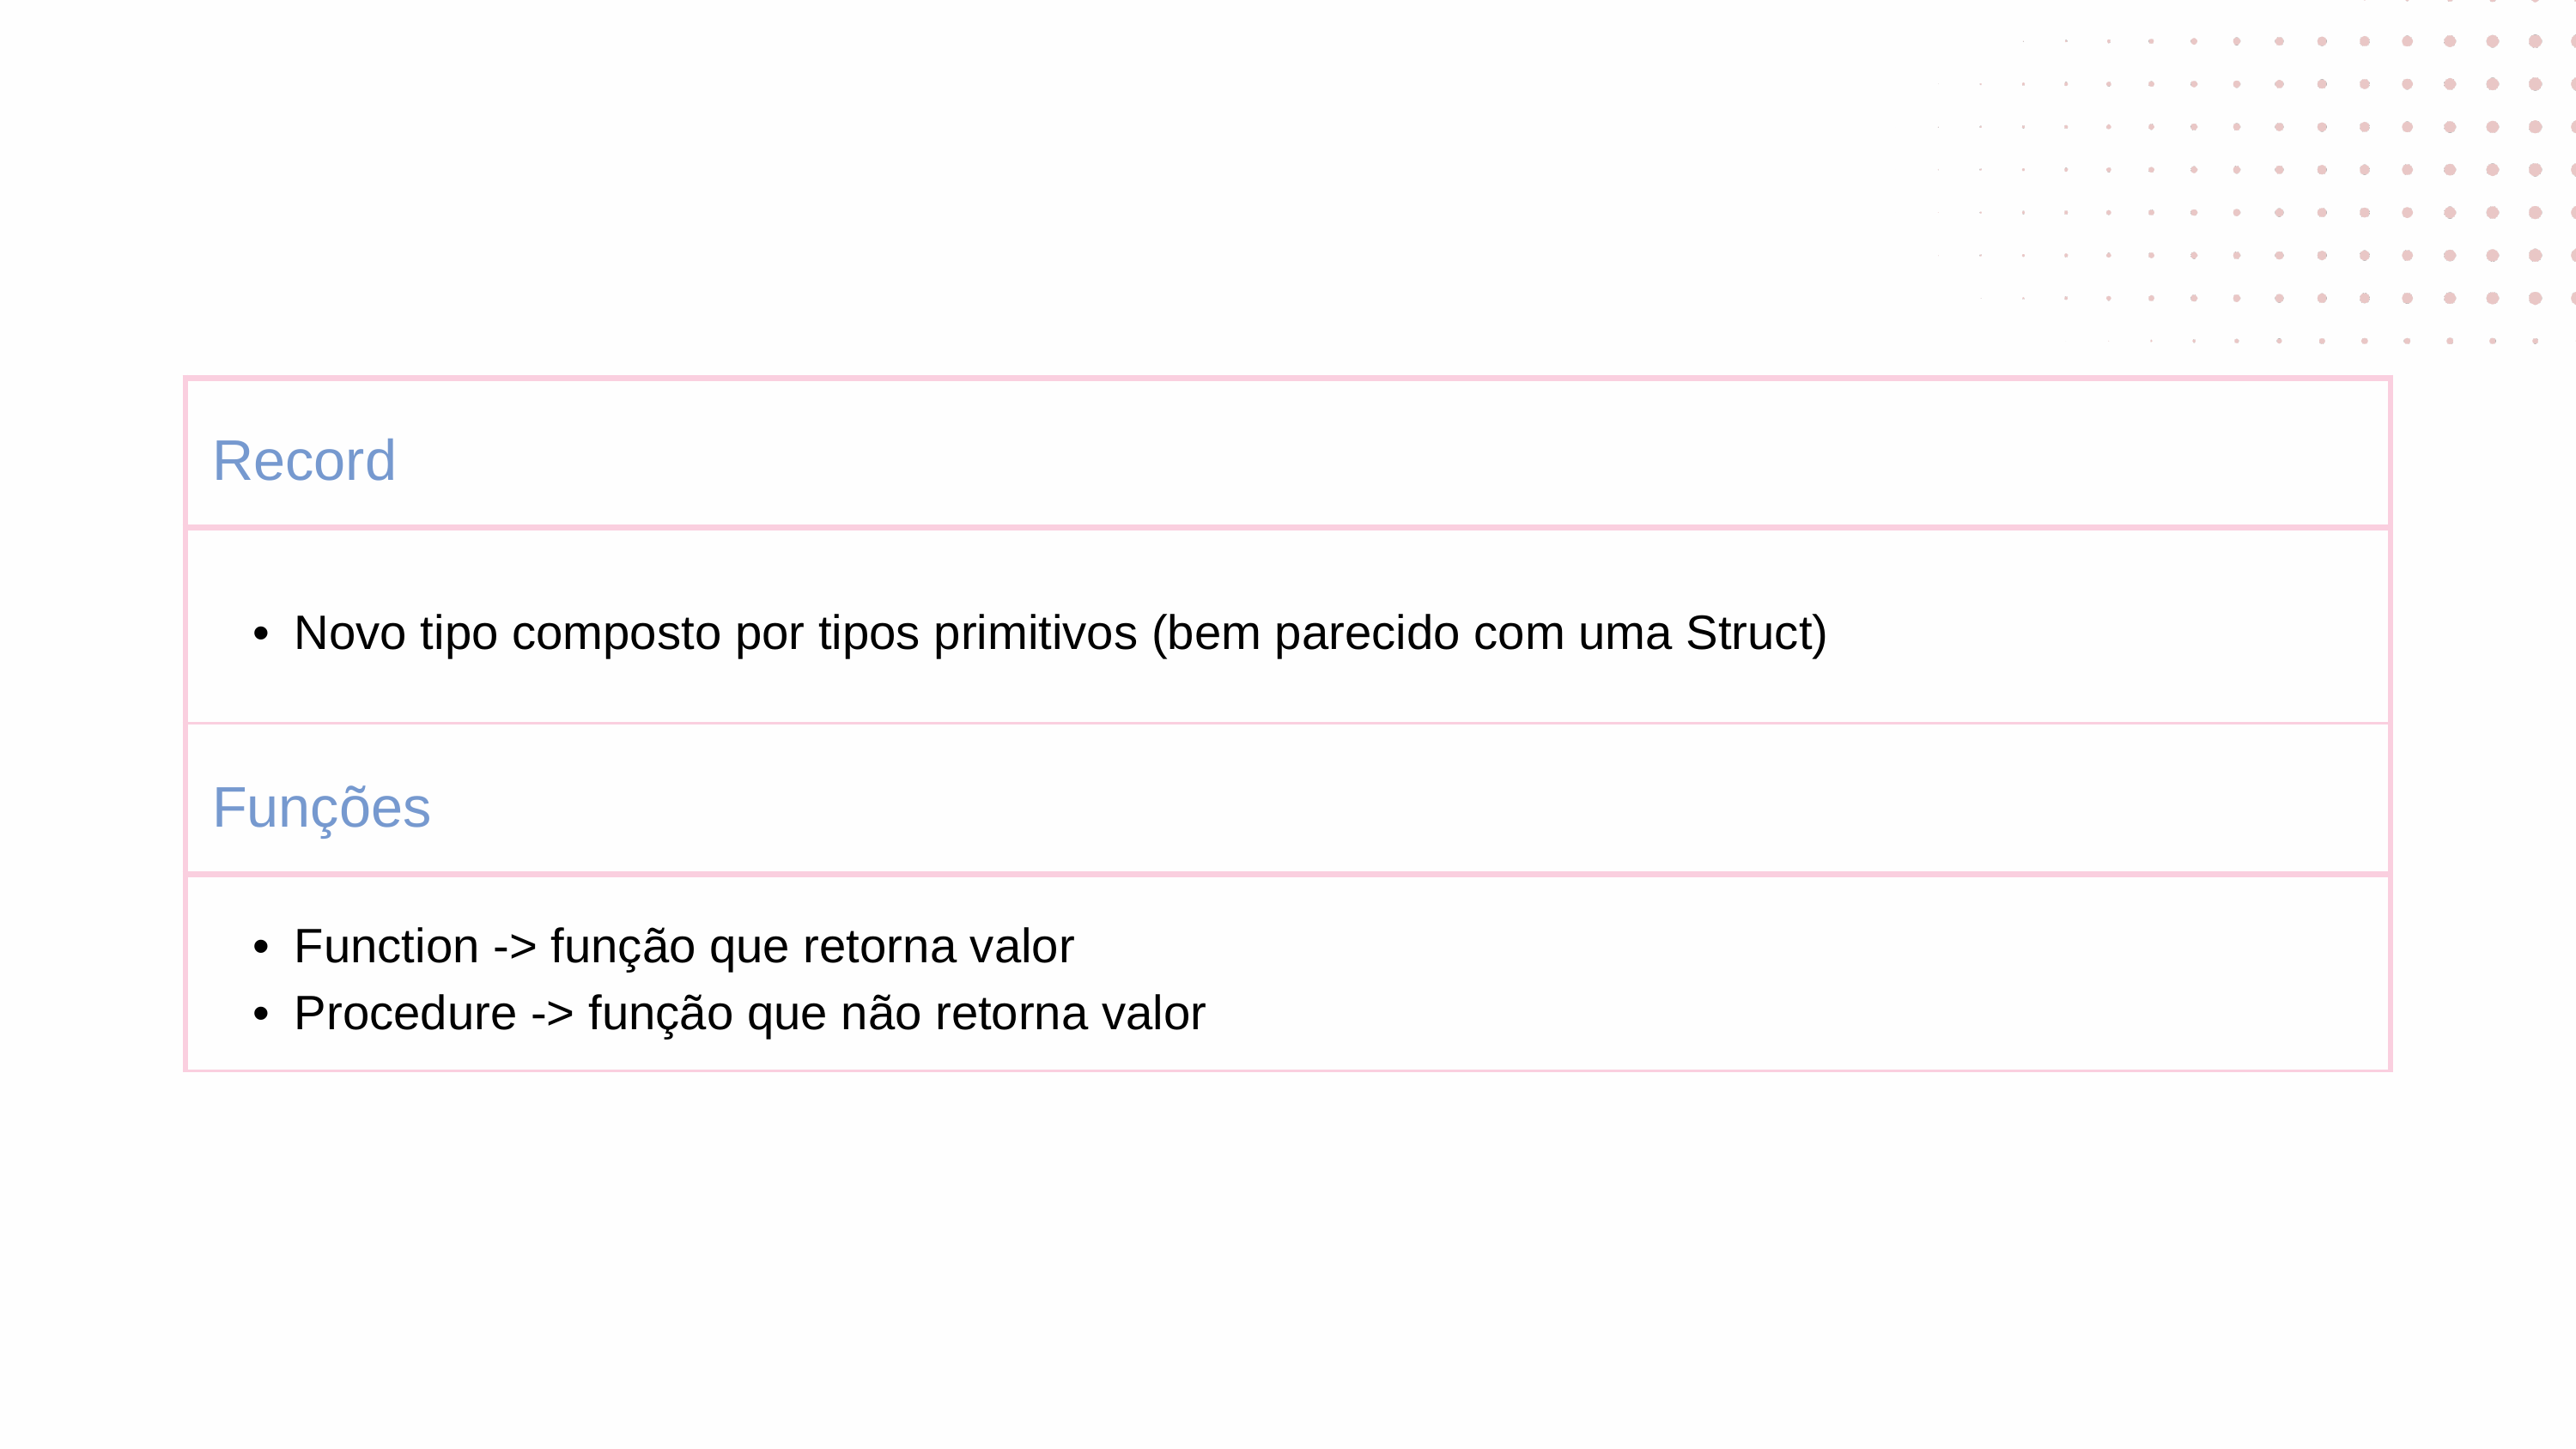

| Record |
| --- |
| Novo tipo composto por tipos primitivos (bem parecido com uma Struct) |
| Funções |
| Function -> função que retorna valor Procedure -> função que não retorna valor |